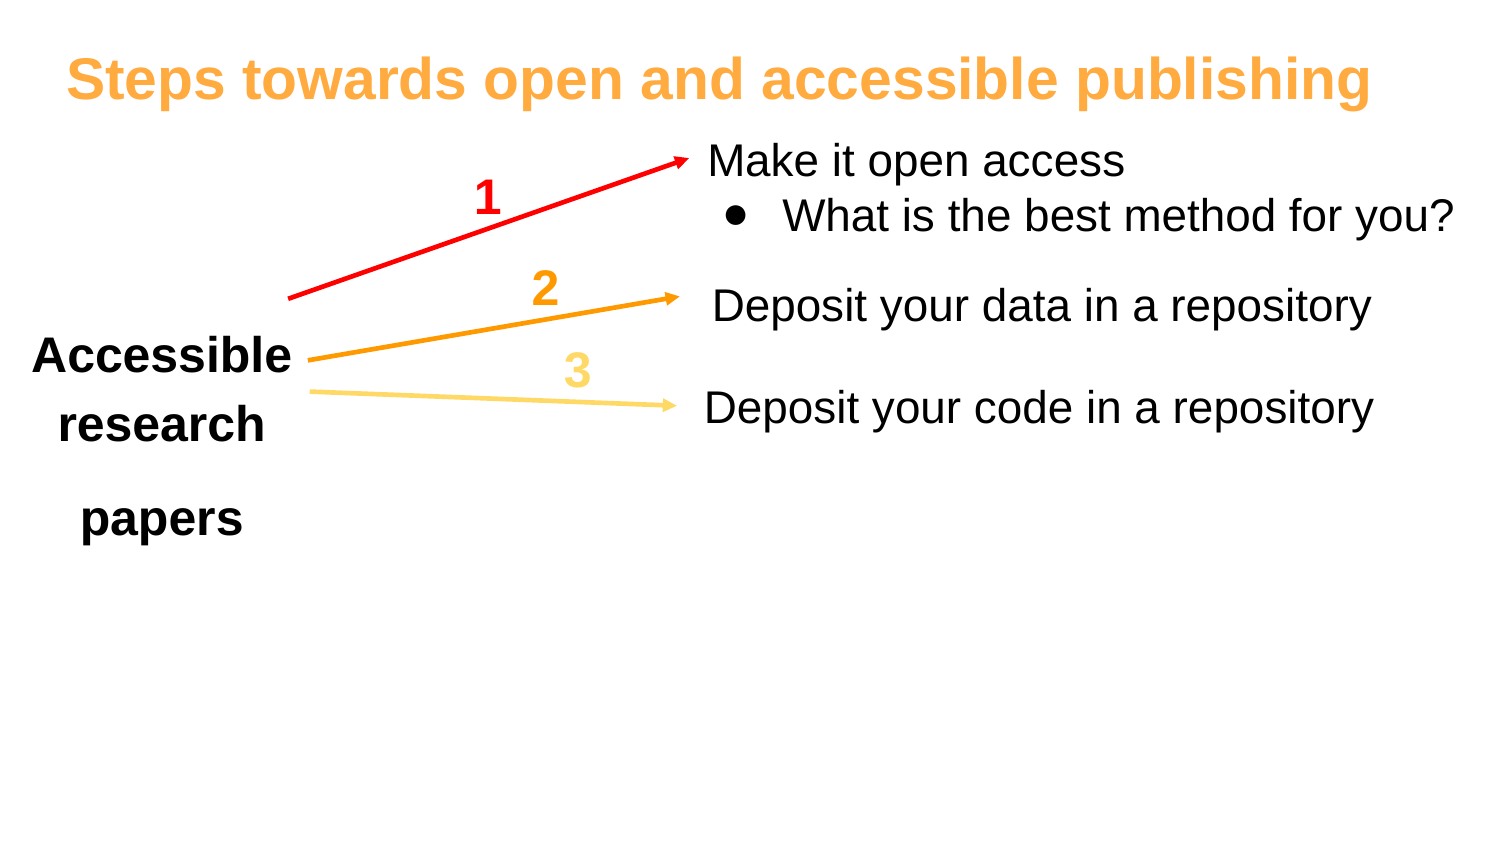

# Steps towards open and accessible publishing
Make it open access
What is the best method for you?
1
2
Deposit your data in a repository
Accessible research
papers

3
Deposit your code in a repository